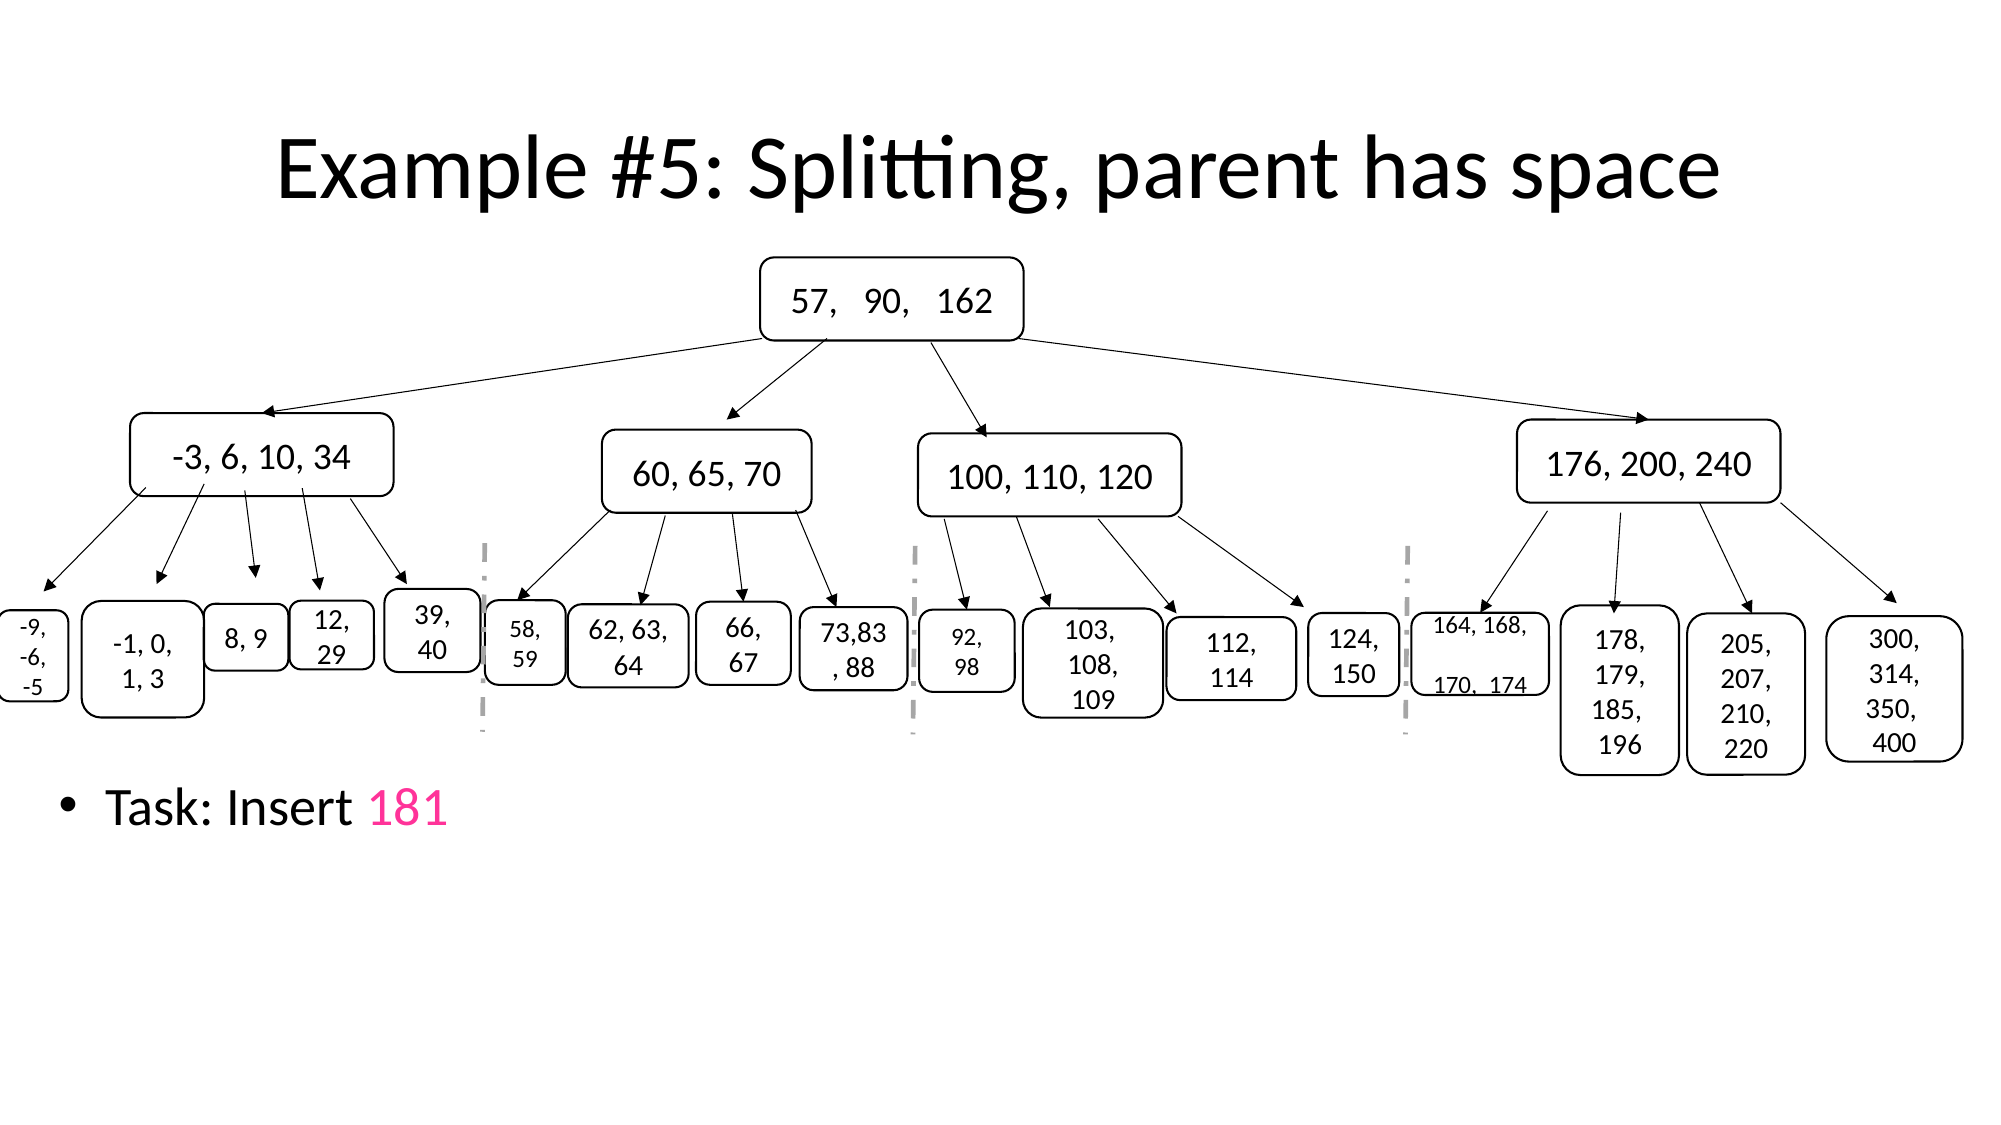

# Example #5: Splitting, parent has space
57,   90,   162
-3, 6, 10, 34
176, 200, 240
60, 65, 70
100, 110, 120
39, 40
58, 59
12, 29
-1, 0, 1, 3
66, 67
8, 9
62, 63, 64

178,
179,
185,
196

73,83, 88
103,
108, 109
92, 98
-9, -6,
-5
164, 168,
170,  174
124, 150
205,
207,
210,
220
300, 314, 350,
400
112, 114
Task: Insert 181